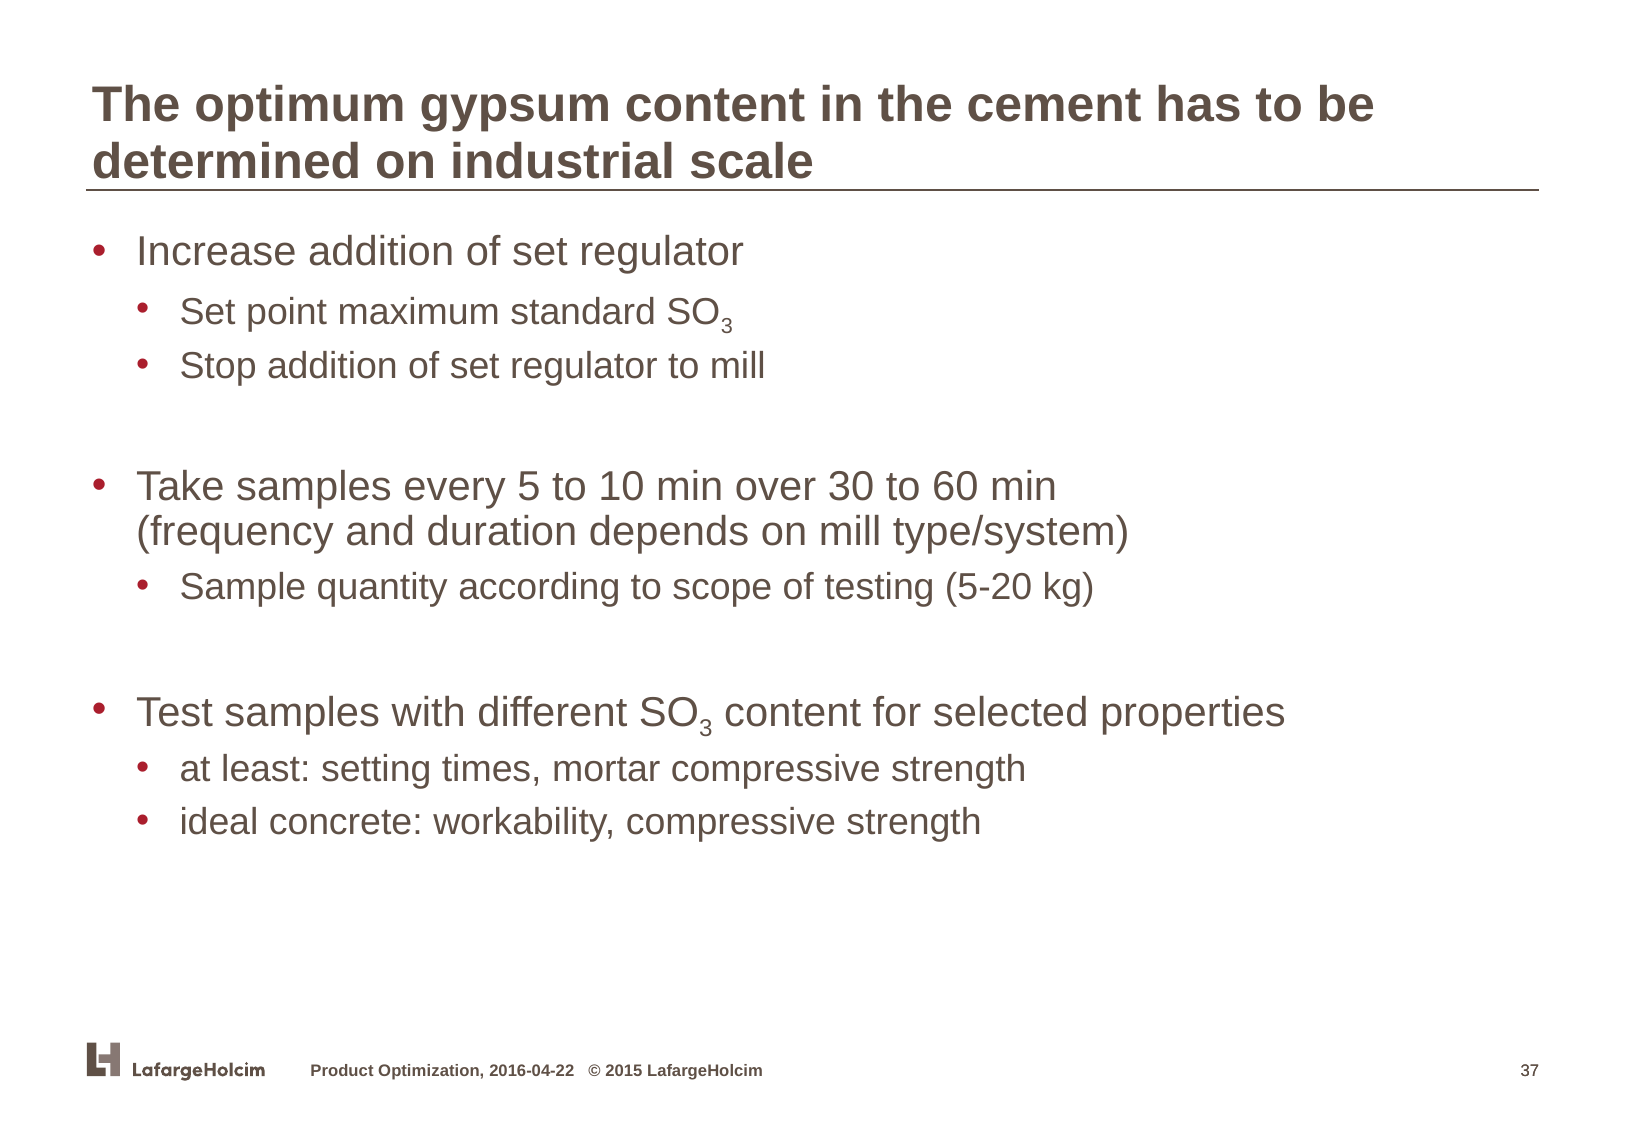

The optimum gypsum content in the cement has to be
determined on industrial scale
Increase addition of set regulator
Set point maximum standard SO3
Stop addition of set regulator to mill

Take samples every 5 to 10 min over 30 to 60 min
(frequency and duration depends on mill type/system)
Sample quantity according to scope of testing (5-20 kg)

Test samples with different SO3 content for selected properties
at least: setting times, mortar compressive strength
ideal concrete: workability, compressive strength

Product Optimization, 2016-04-22   © 2015 LafargeHolcim
37
37